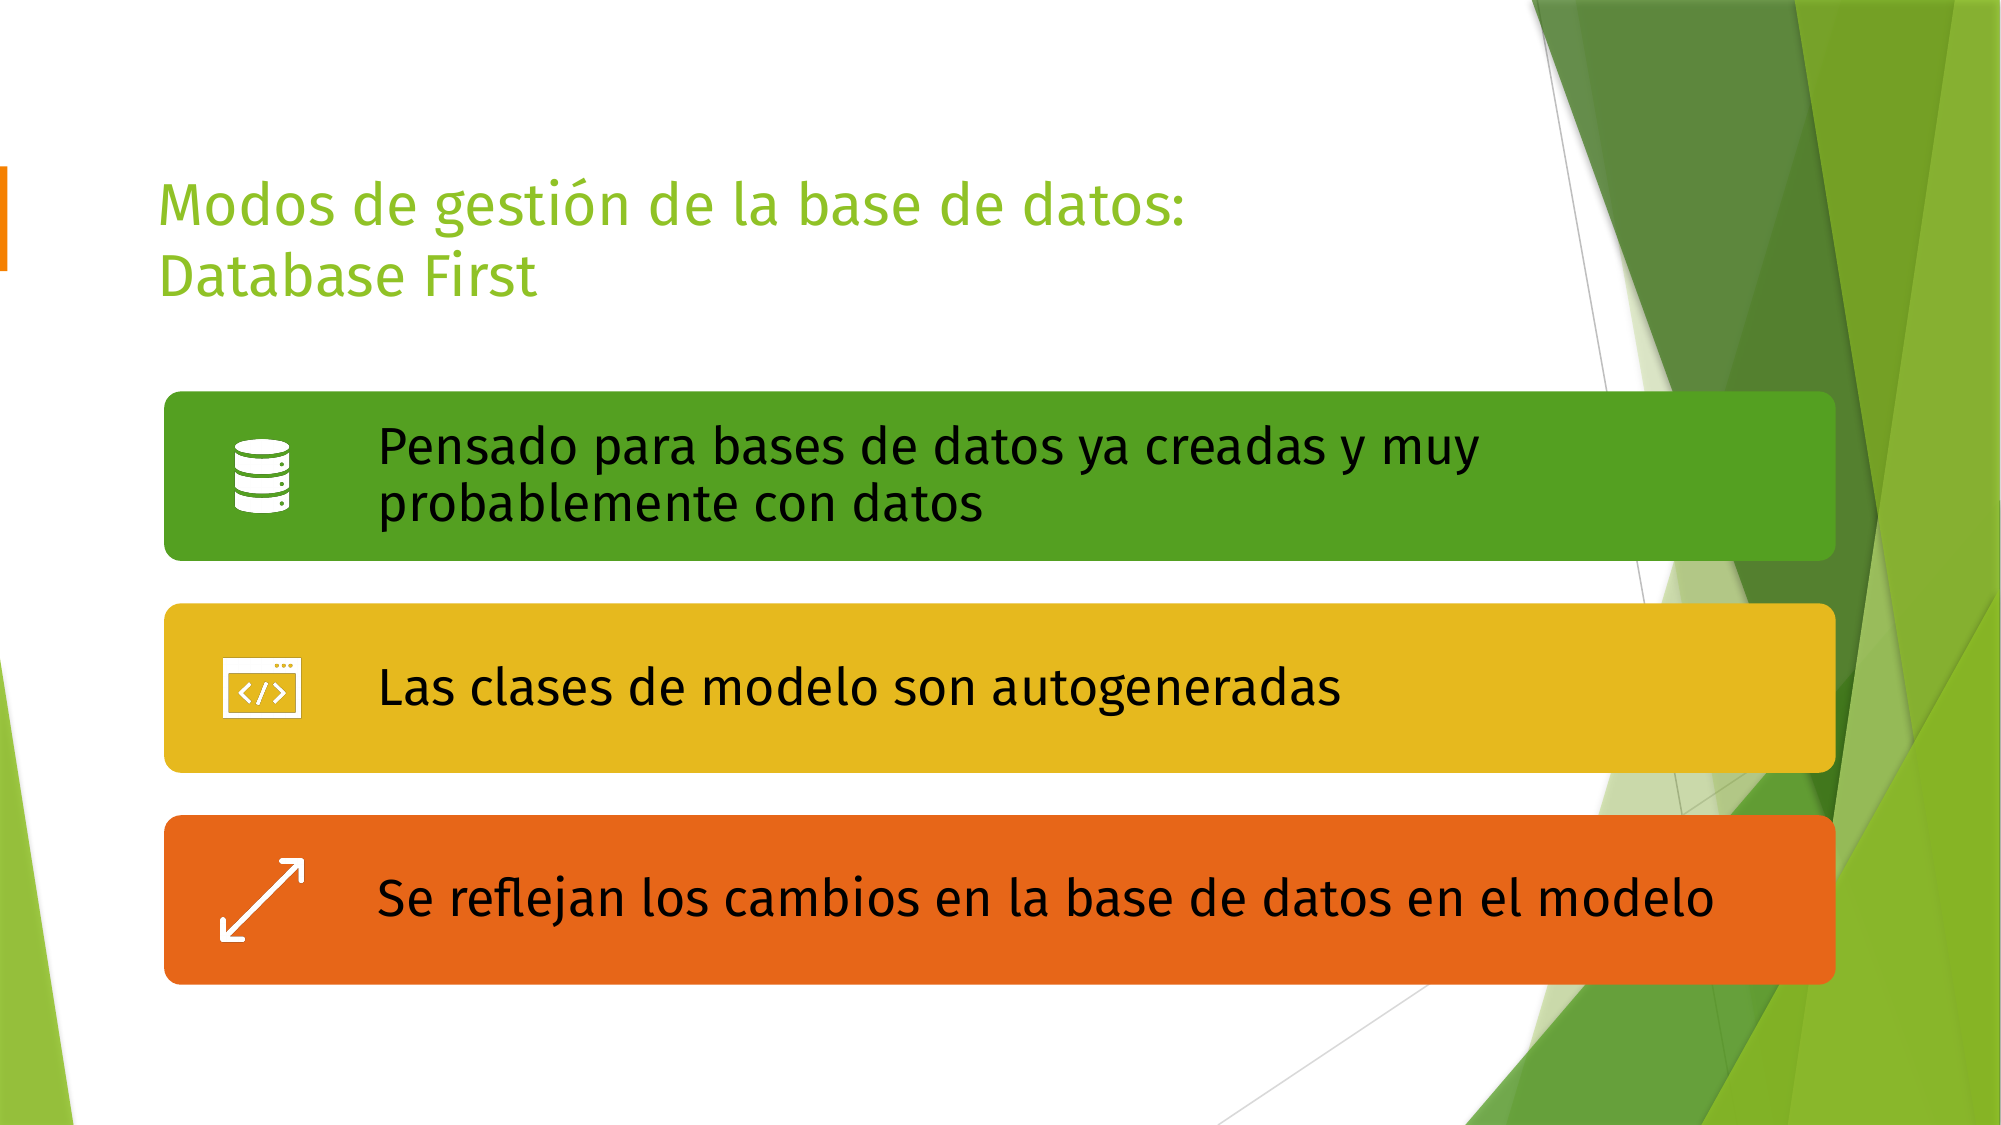

# Modos de gestión de la base de datos: Database First
Pensado para bases de datos ya creadas y muy probablemente con datos
Las clases de modelo son autogeneradas
Se reflejan los cambios en la base de datos en el modelo